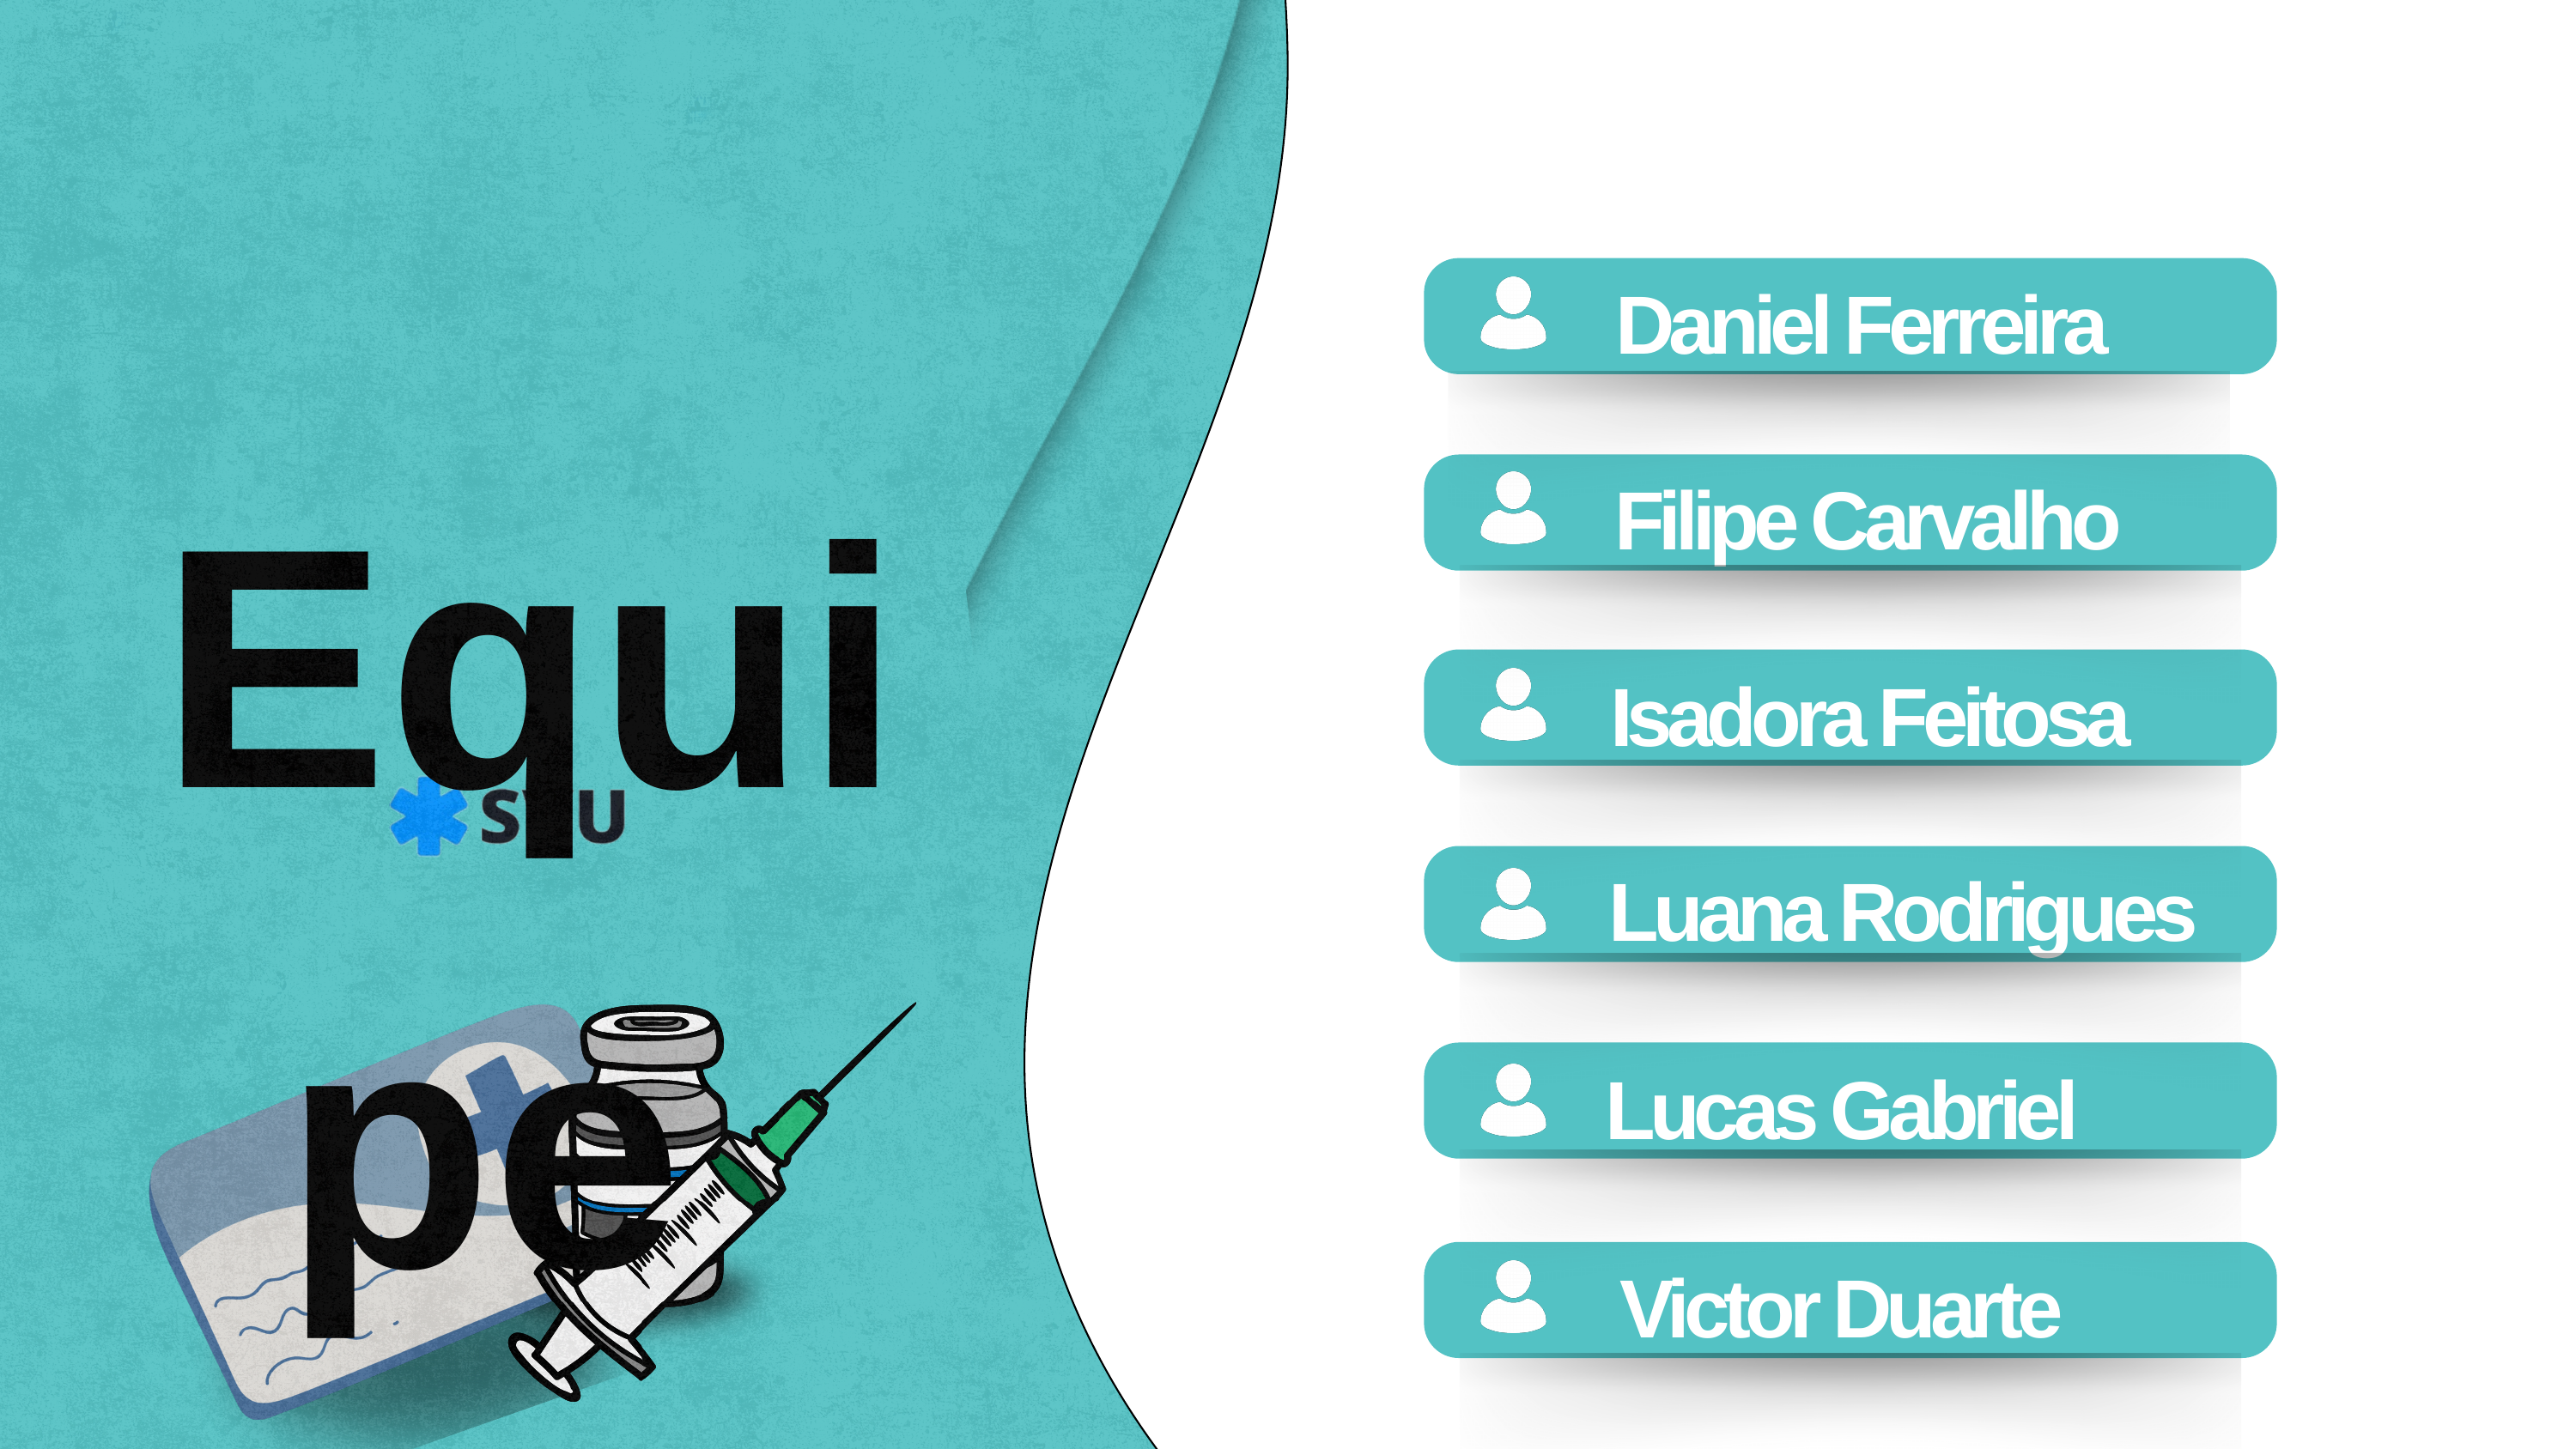

Daniel Ferreira

Equipe
Filipe Carvalho

Isadora Feitosa

Luana Rodrigues

Lucas Gabriel

Victor Duarte